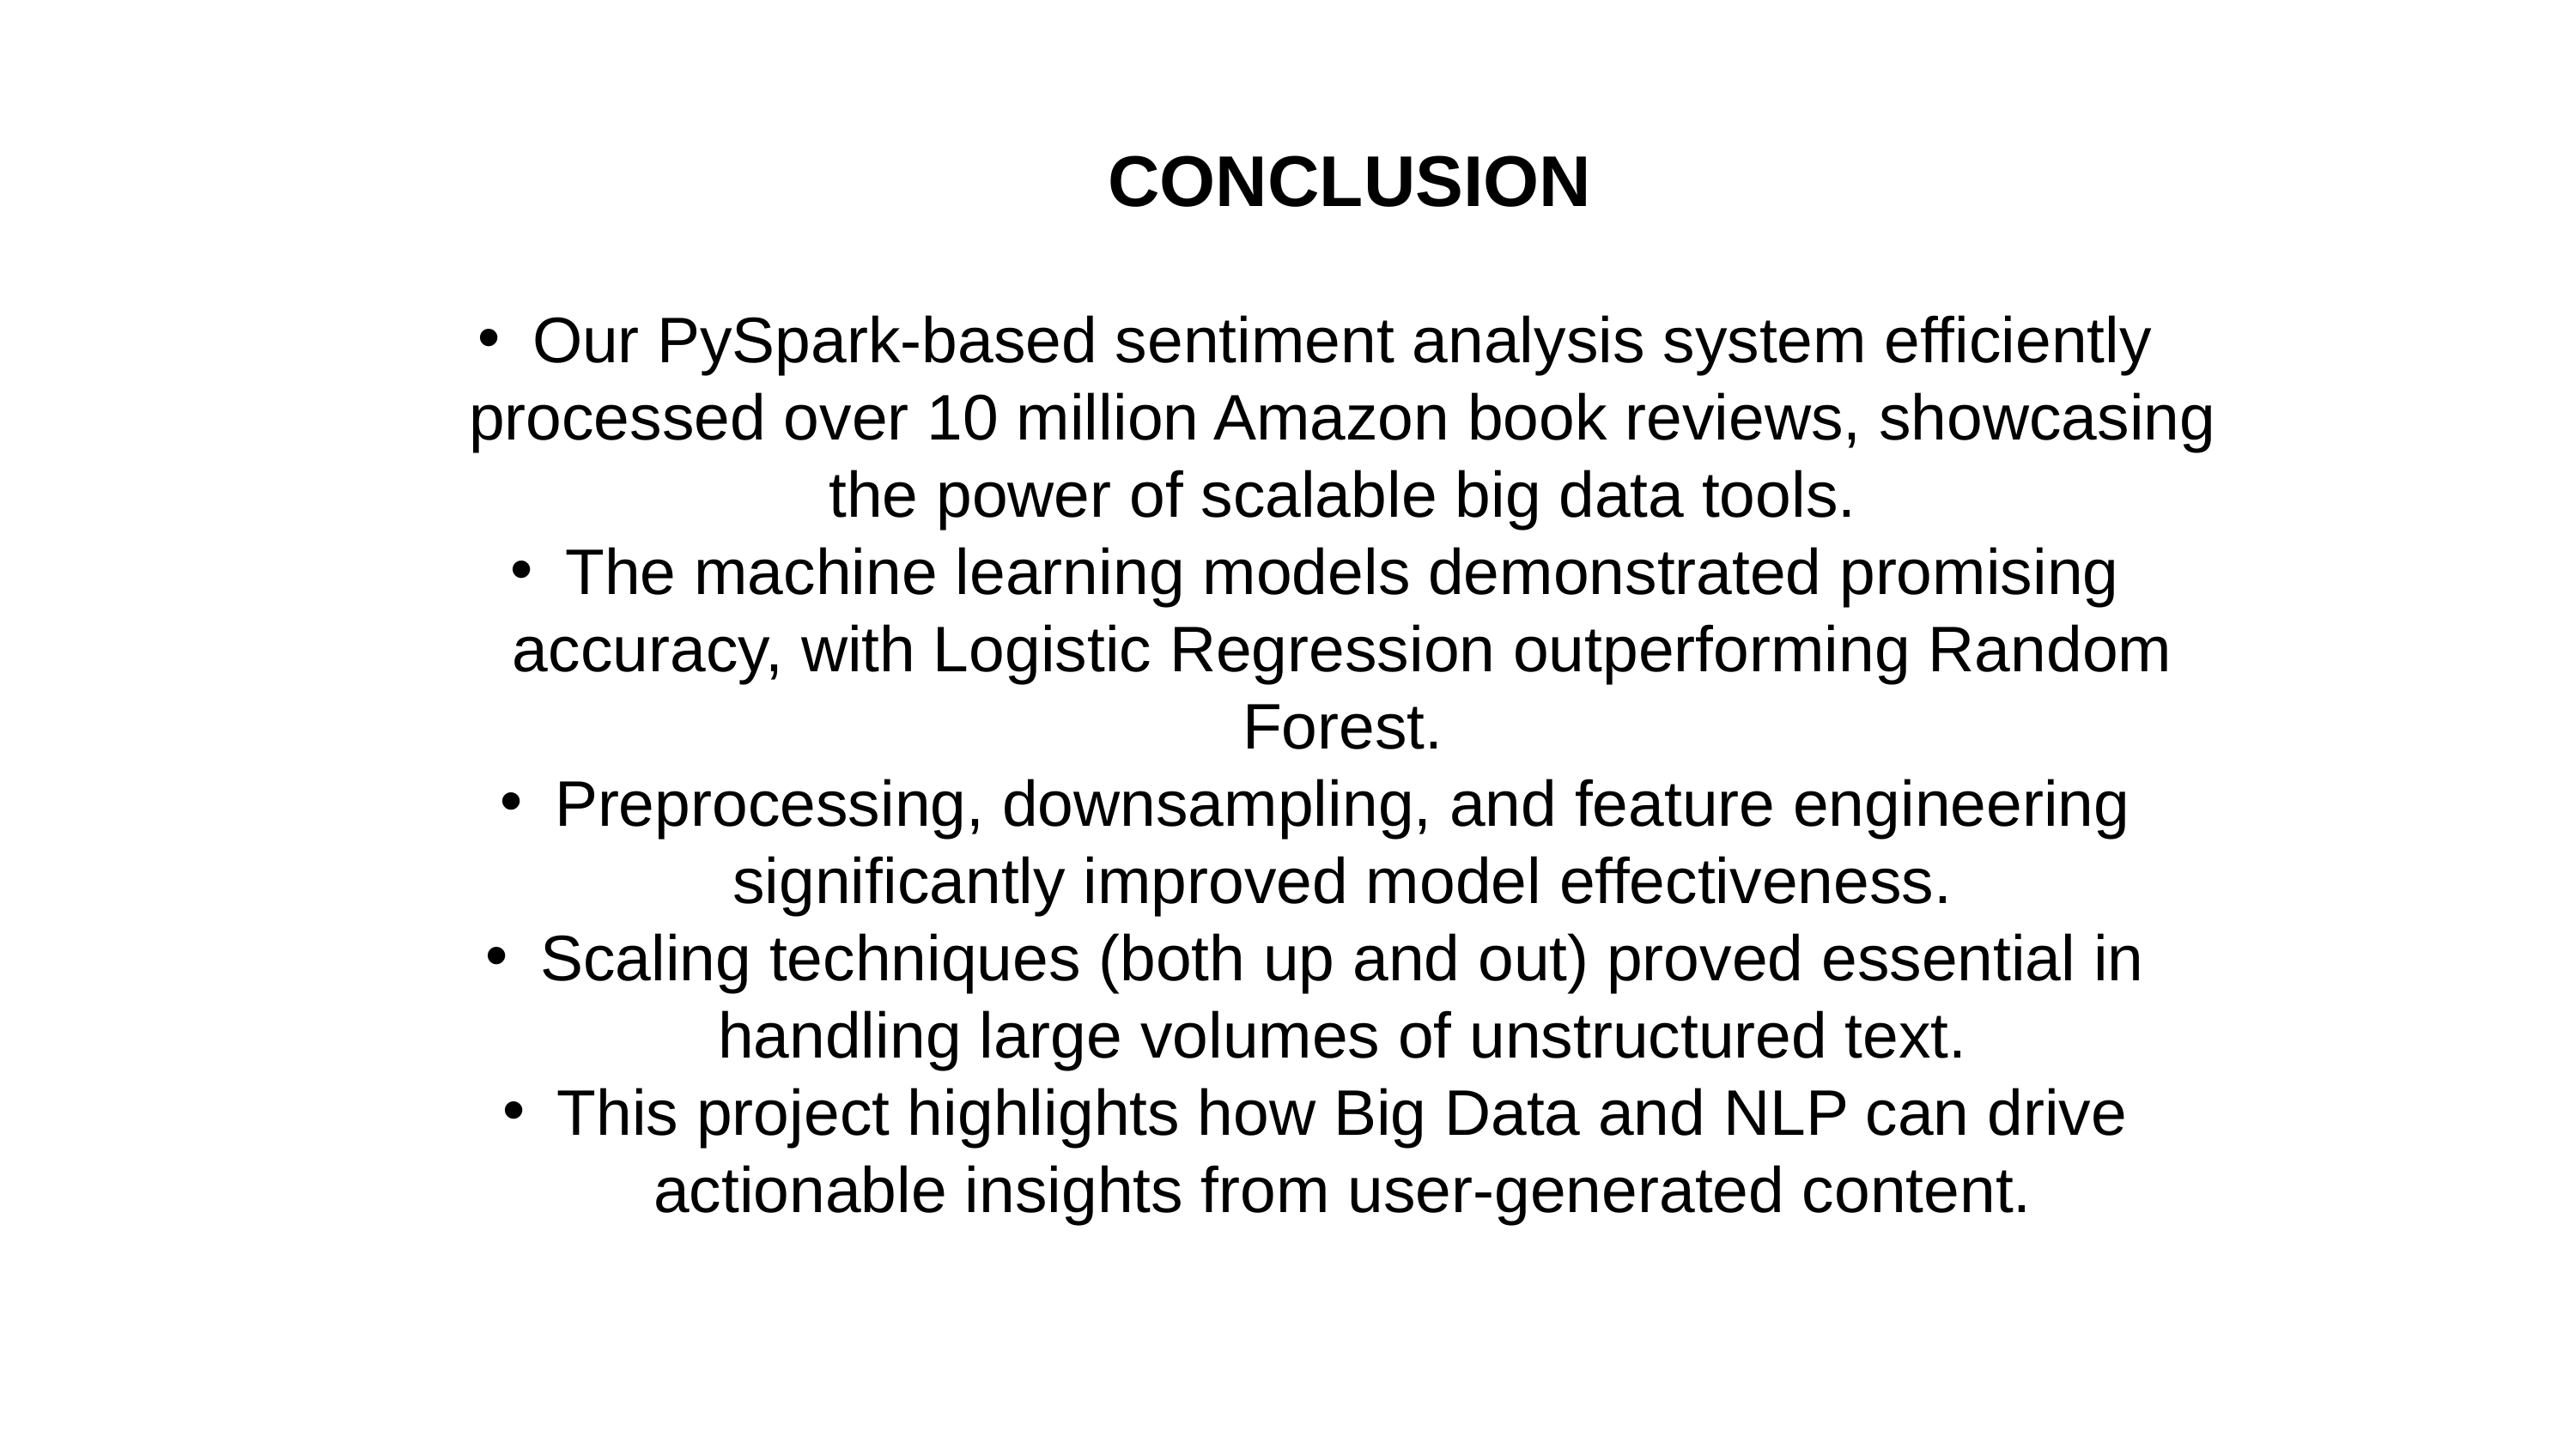

CONCLUSION
Our PySpark-based sentiment analysis system efficiently processed over 10 million Amazon book reviews, showcasing the power of scalable big data tools.
The machine learning models demonstrated promising accuracy, with Logistic Regression outperforming Random Forest.
Preprocessing, downsampling, and feature engineering significantly improved model effectiveness.
Scaling techniques (both up and out) proved essential in handling large volumes of unstructured text.
This project highlights how Big Data and NLP can drive actionable insights from user-generated content.